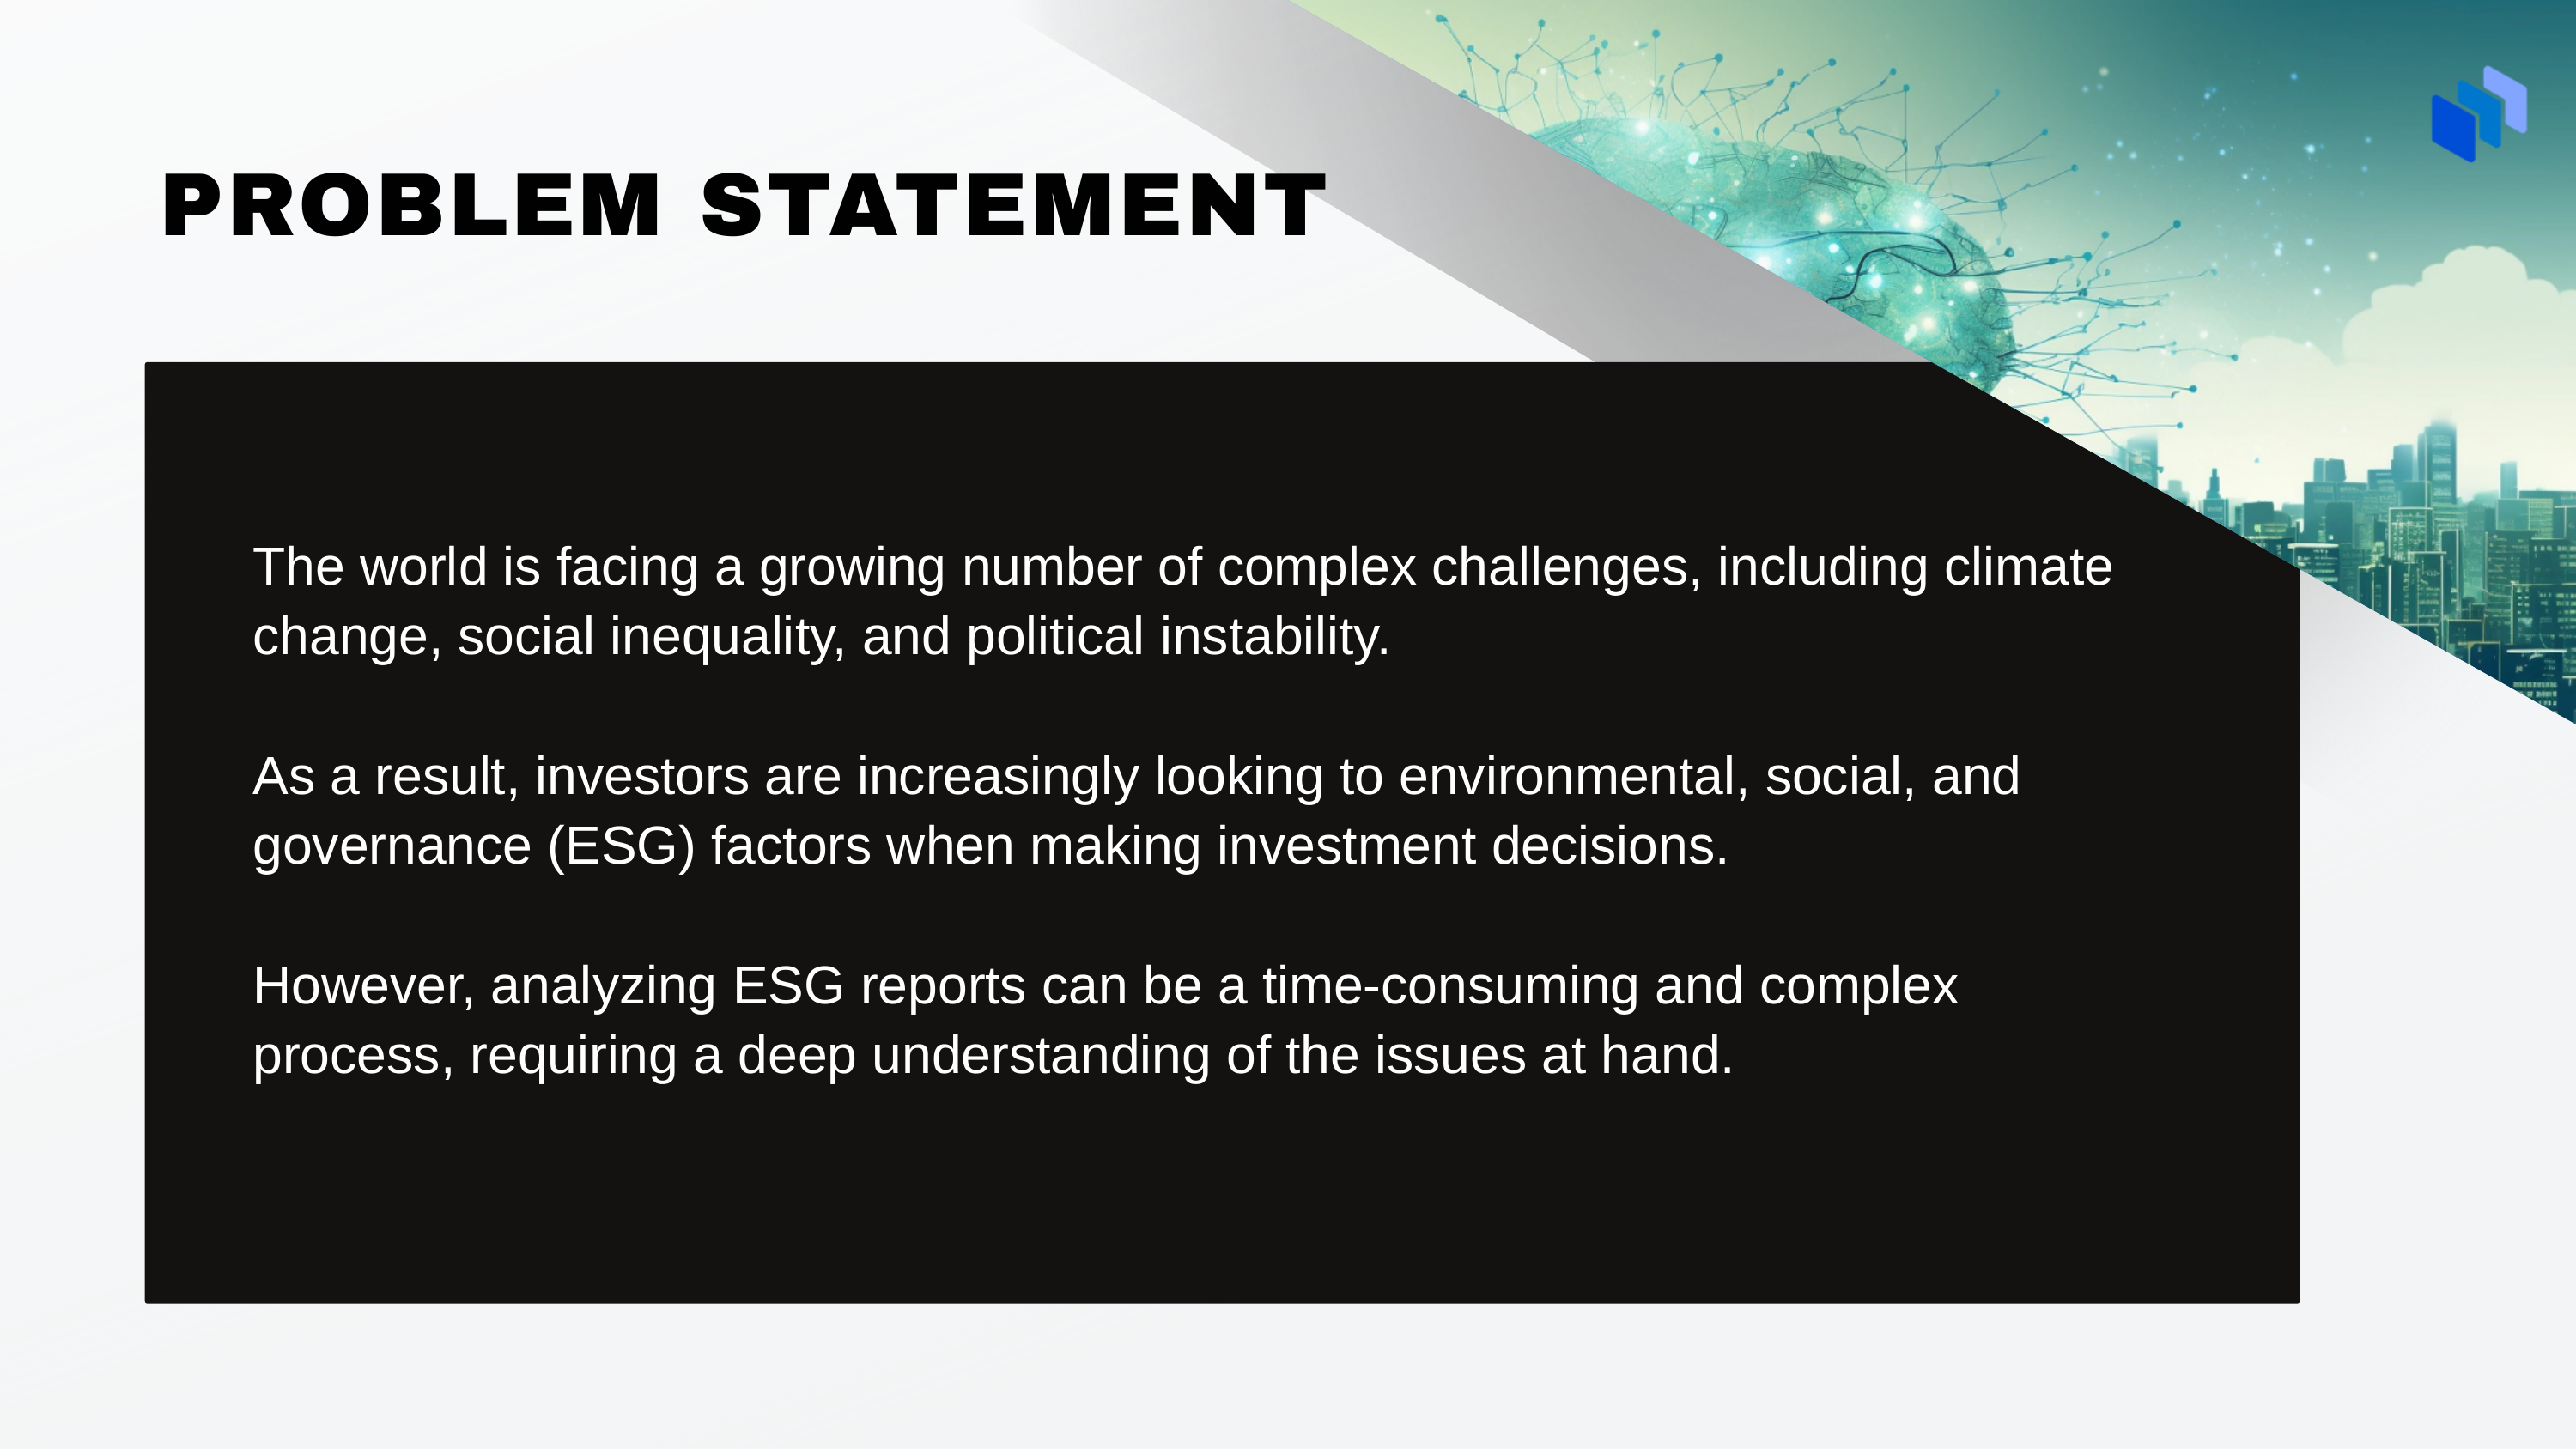

PROBLEM STATEMENT

The world is facing a growing number of complex challenges, including climate change, social inequality, and political instability.

As a result, investors are increasingly looking to environmental, social, and governance (ESG) factors when making investment decisions.

However, analyzing ESG reports can be a time-consuming and complex process, requiring a deep understanding of the issues at hand.